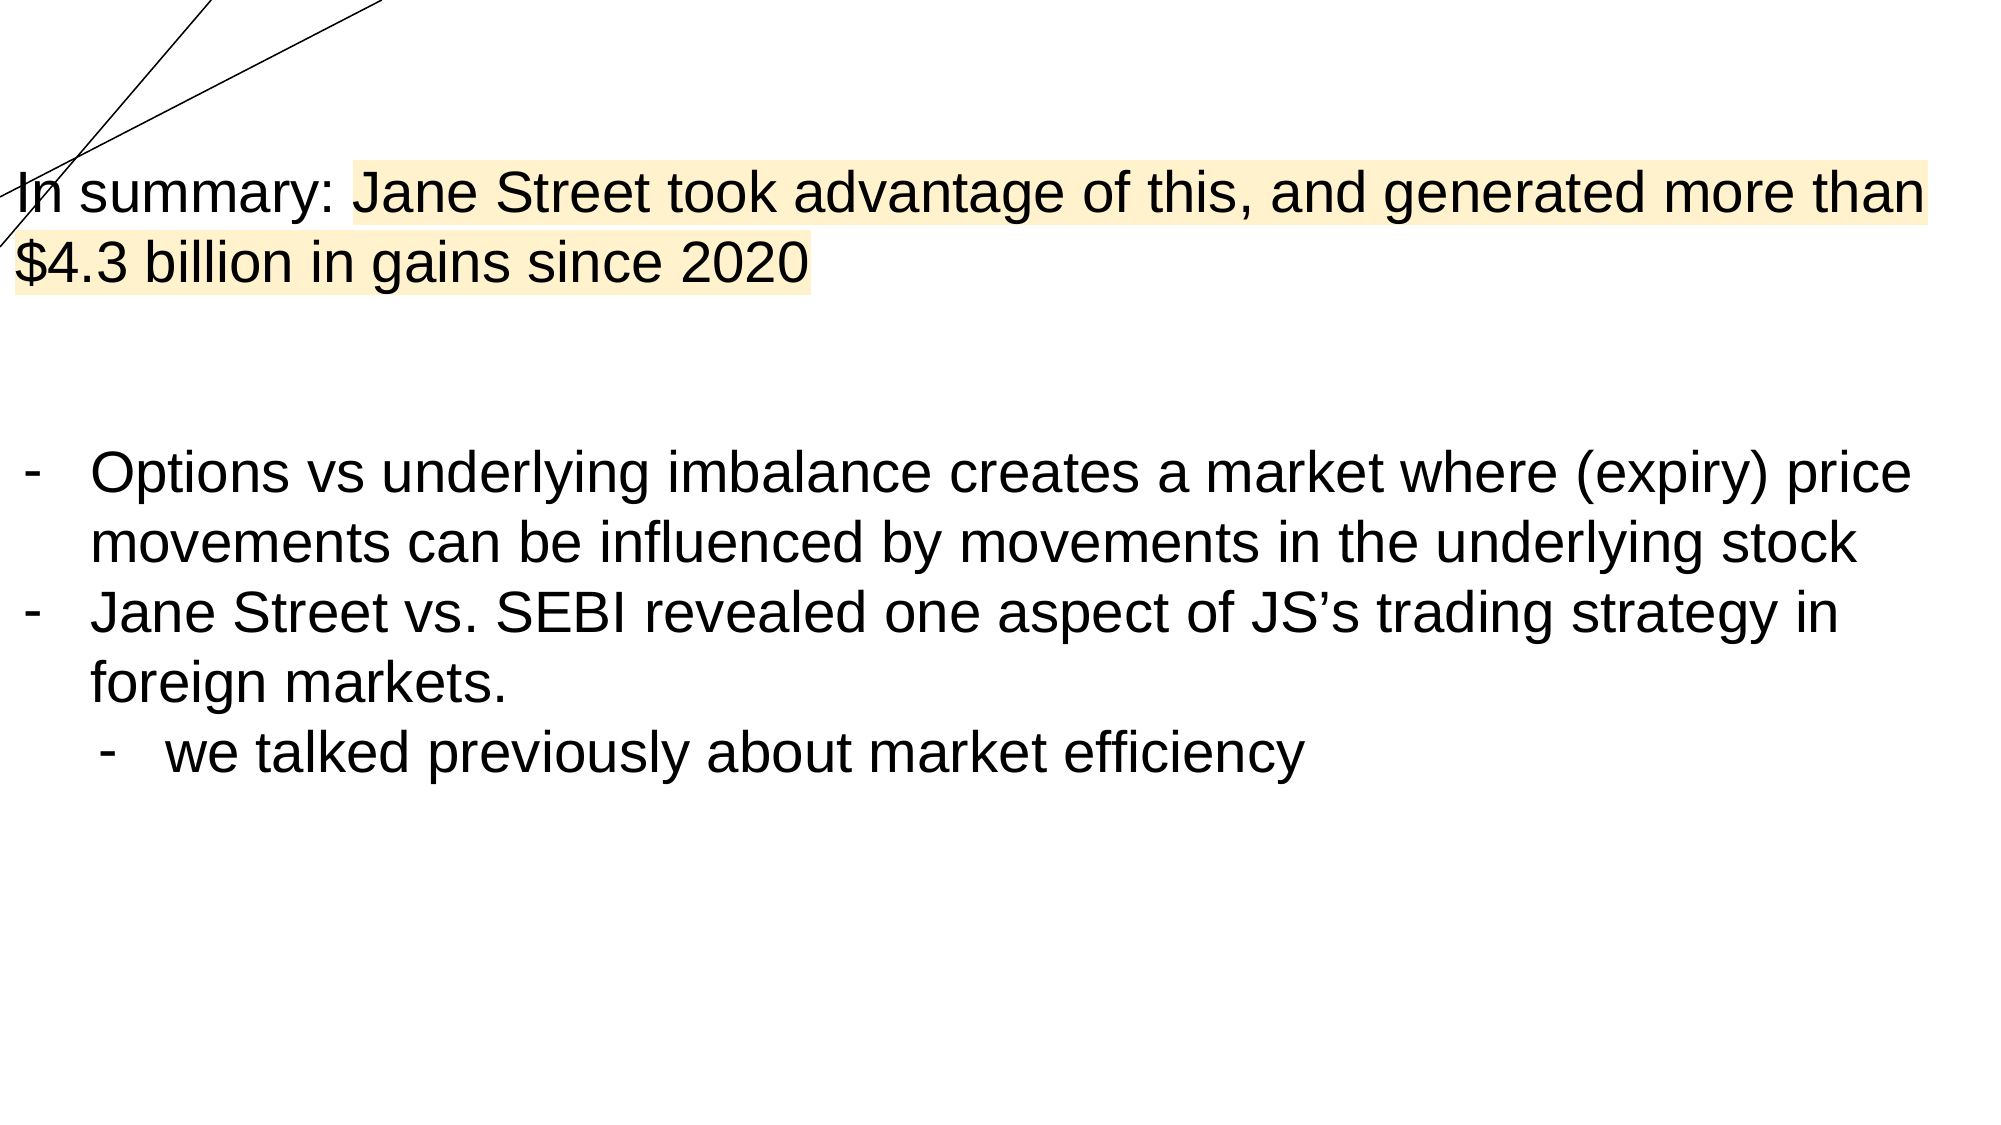

In summary: Jane Street took advantage of this, and generated more than $4.3 billion in gains since 2020

Options vs underlying imbalance creates a market where (expiry) price movements can be influenced by movements in the underlying stock
Jane Street vs. SEBI revealed one aspect of JS’s trading strategy in foreign markets.
we talked previously about market efficiency